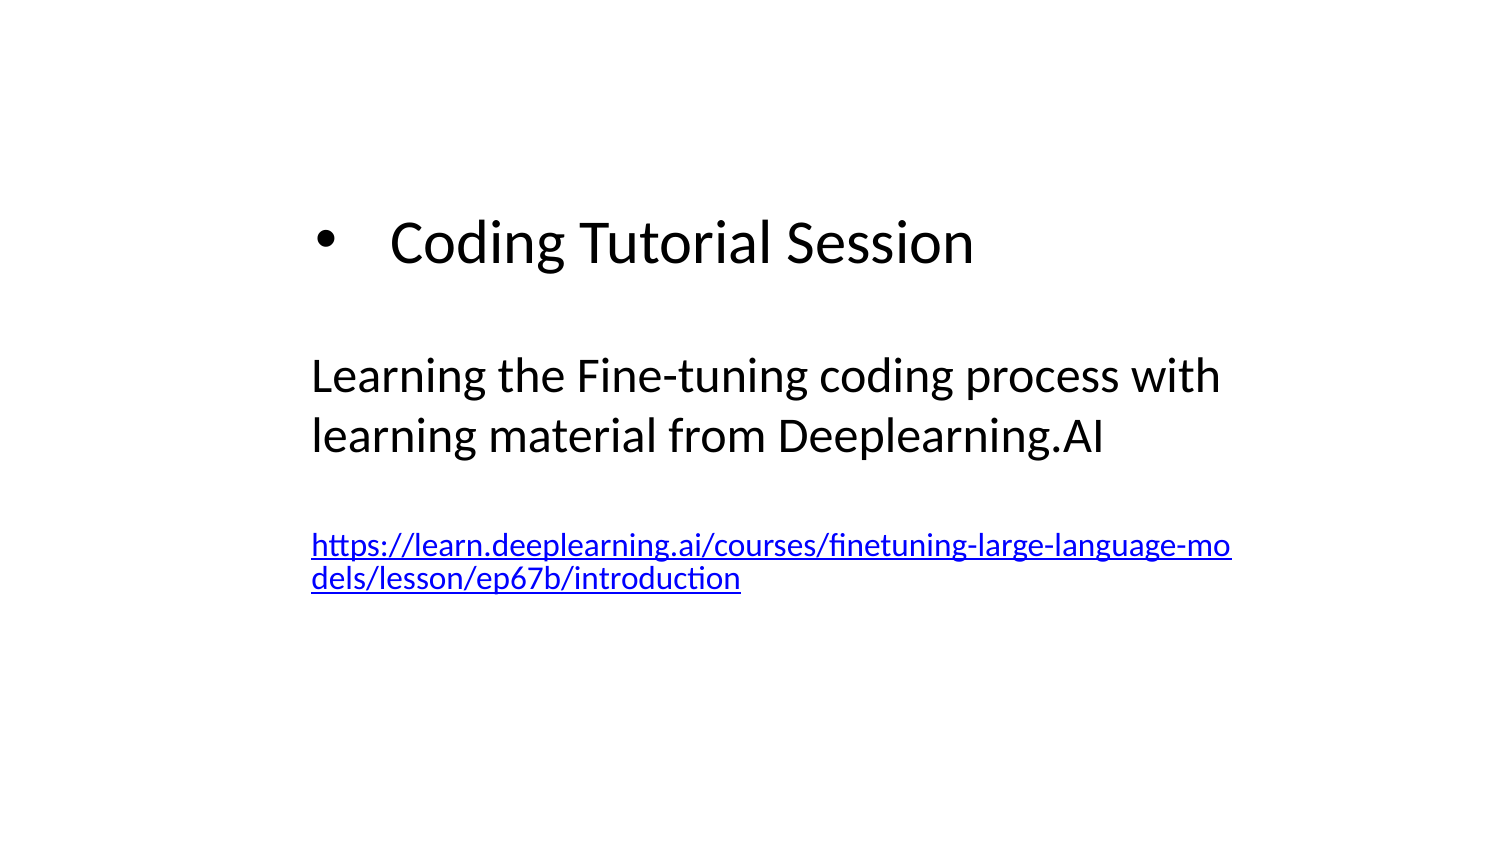

Coding Tutorial Session
Learning the Fine-tuning coding process with learning material from Deeplearning.AI

https://learn.deeplearning.ai/courses/finetuning-large-language-models/lesson/ep67b/introduction